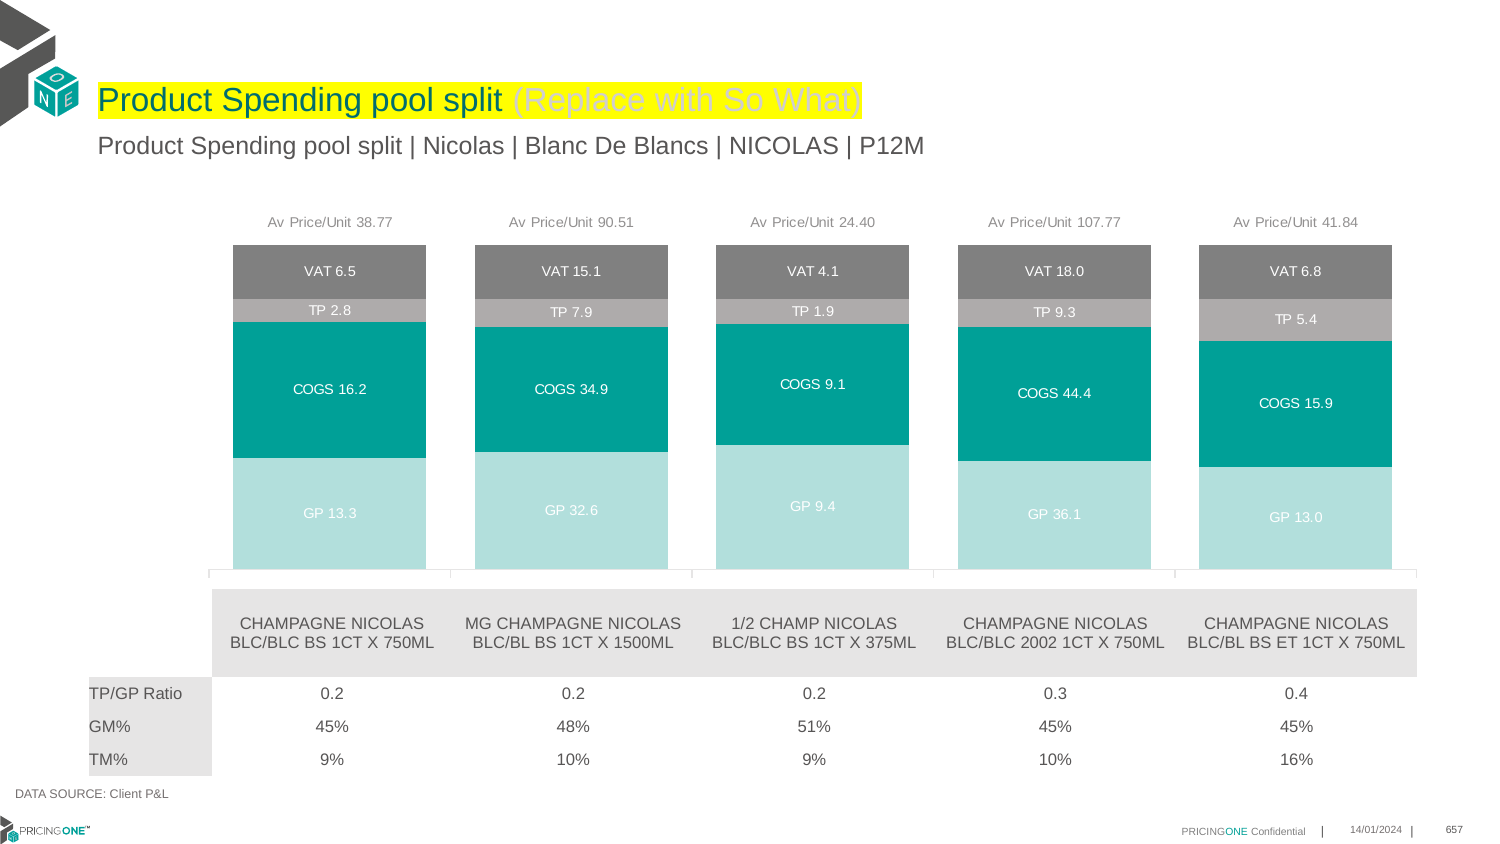

# Product Spending pool split (Replace with So What)
Product Spending pool split | Nicolas | Blanc De Blancs | NICOLAS | P12M

### Chart

| Category | GP | COGS | TP | VAT |
|---|---|---|---|---|
| Av Price/Unit 38.77 | 13.315306860395443 | 16.205999999999996 | 2.7901238033420093 | 6.462286132747473 |
| Av Price/Unit 90.51 | 32.586317241379305 | 34.926999999999985 | 7.9124925809821605 | 15.085161964472325 |
| Av Price/Unit 24.40 | 9.373399999999998 | 9.058000000000007 | 1.9093320872274298 | 4.068146417445472 |
| Av Price/Unit 107.77 | 36.07081290322577 | 44.38999999999994 | 9.343334562211908 | 17.96082949308764 |
| Av Price/Unit 41.84 | 12.950899999999999 | 15.88899999999999 | 5.364304204204217 | 6.840840840840838 |
|  | CHAMPAGNE NICOLAS BLC/BLC BS 1CT X 750ML | MG CHAMPAGNE NICOLAS BLC/BL BS 1CT X 1500ML | 1/2 CHAMP NICOLAS BLC/BLC BS 1CT X 375ML | CHAMPAGNE NICOLAS BLC/BLC 2002 1CT X 750ML | CHAMPAGNE NICOLAS BLC/BL BS ET 1CT X 750ML |
| --- | --- | --- | --- | --- | --- |
| TP/GP Ratio | 0.2 | 0.2 | 0.2 | 0.3 | 0.4 |
| GM% | 45% | 48% | 51% | 45% | 45% |
| TM% | 9% | 10% | 9% | 10% | 16% |
DATA SOURCE: Client P&L

14/01/2024
657